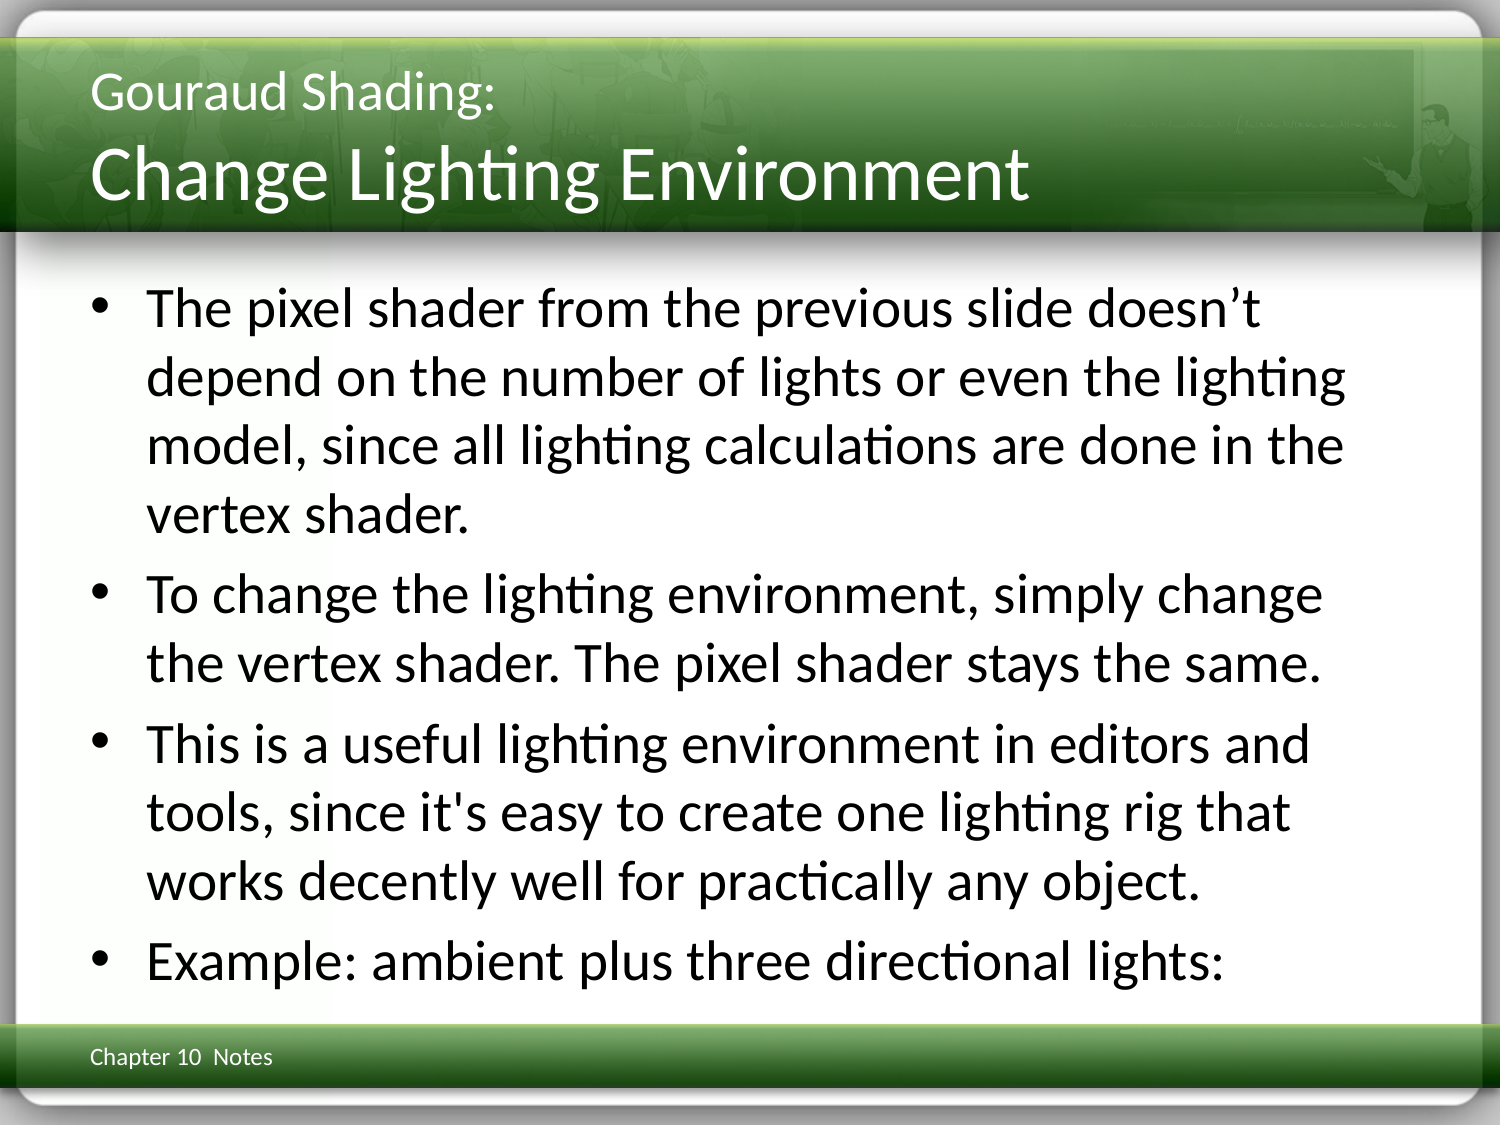

# Gouraud Shading: Change Lighting Environment
The pixel shader from the previous slide doesn’t depend on the number of lights or even the lighting model, since all lighting calculations are done in the vertex shader.
To change the lighting environment, simply change the vertex shader. The pixel shader stays the same.
This is a useful lighting environment in editors and tools, since it's easy to create one lighting rig that works decently well for practically any object.
Example: ambient plus three directional lights:
Chapter 10  Notes
3D Math Primer for Graphics & Game Dev
354